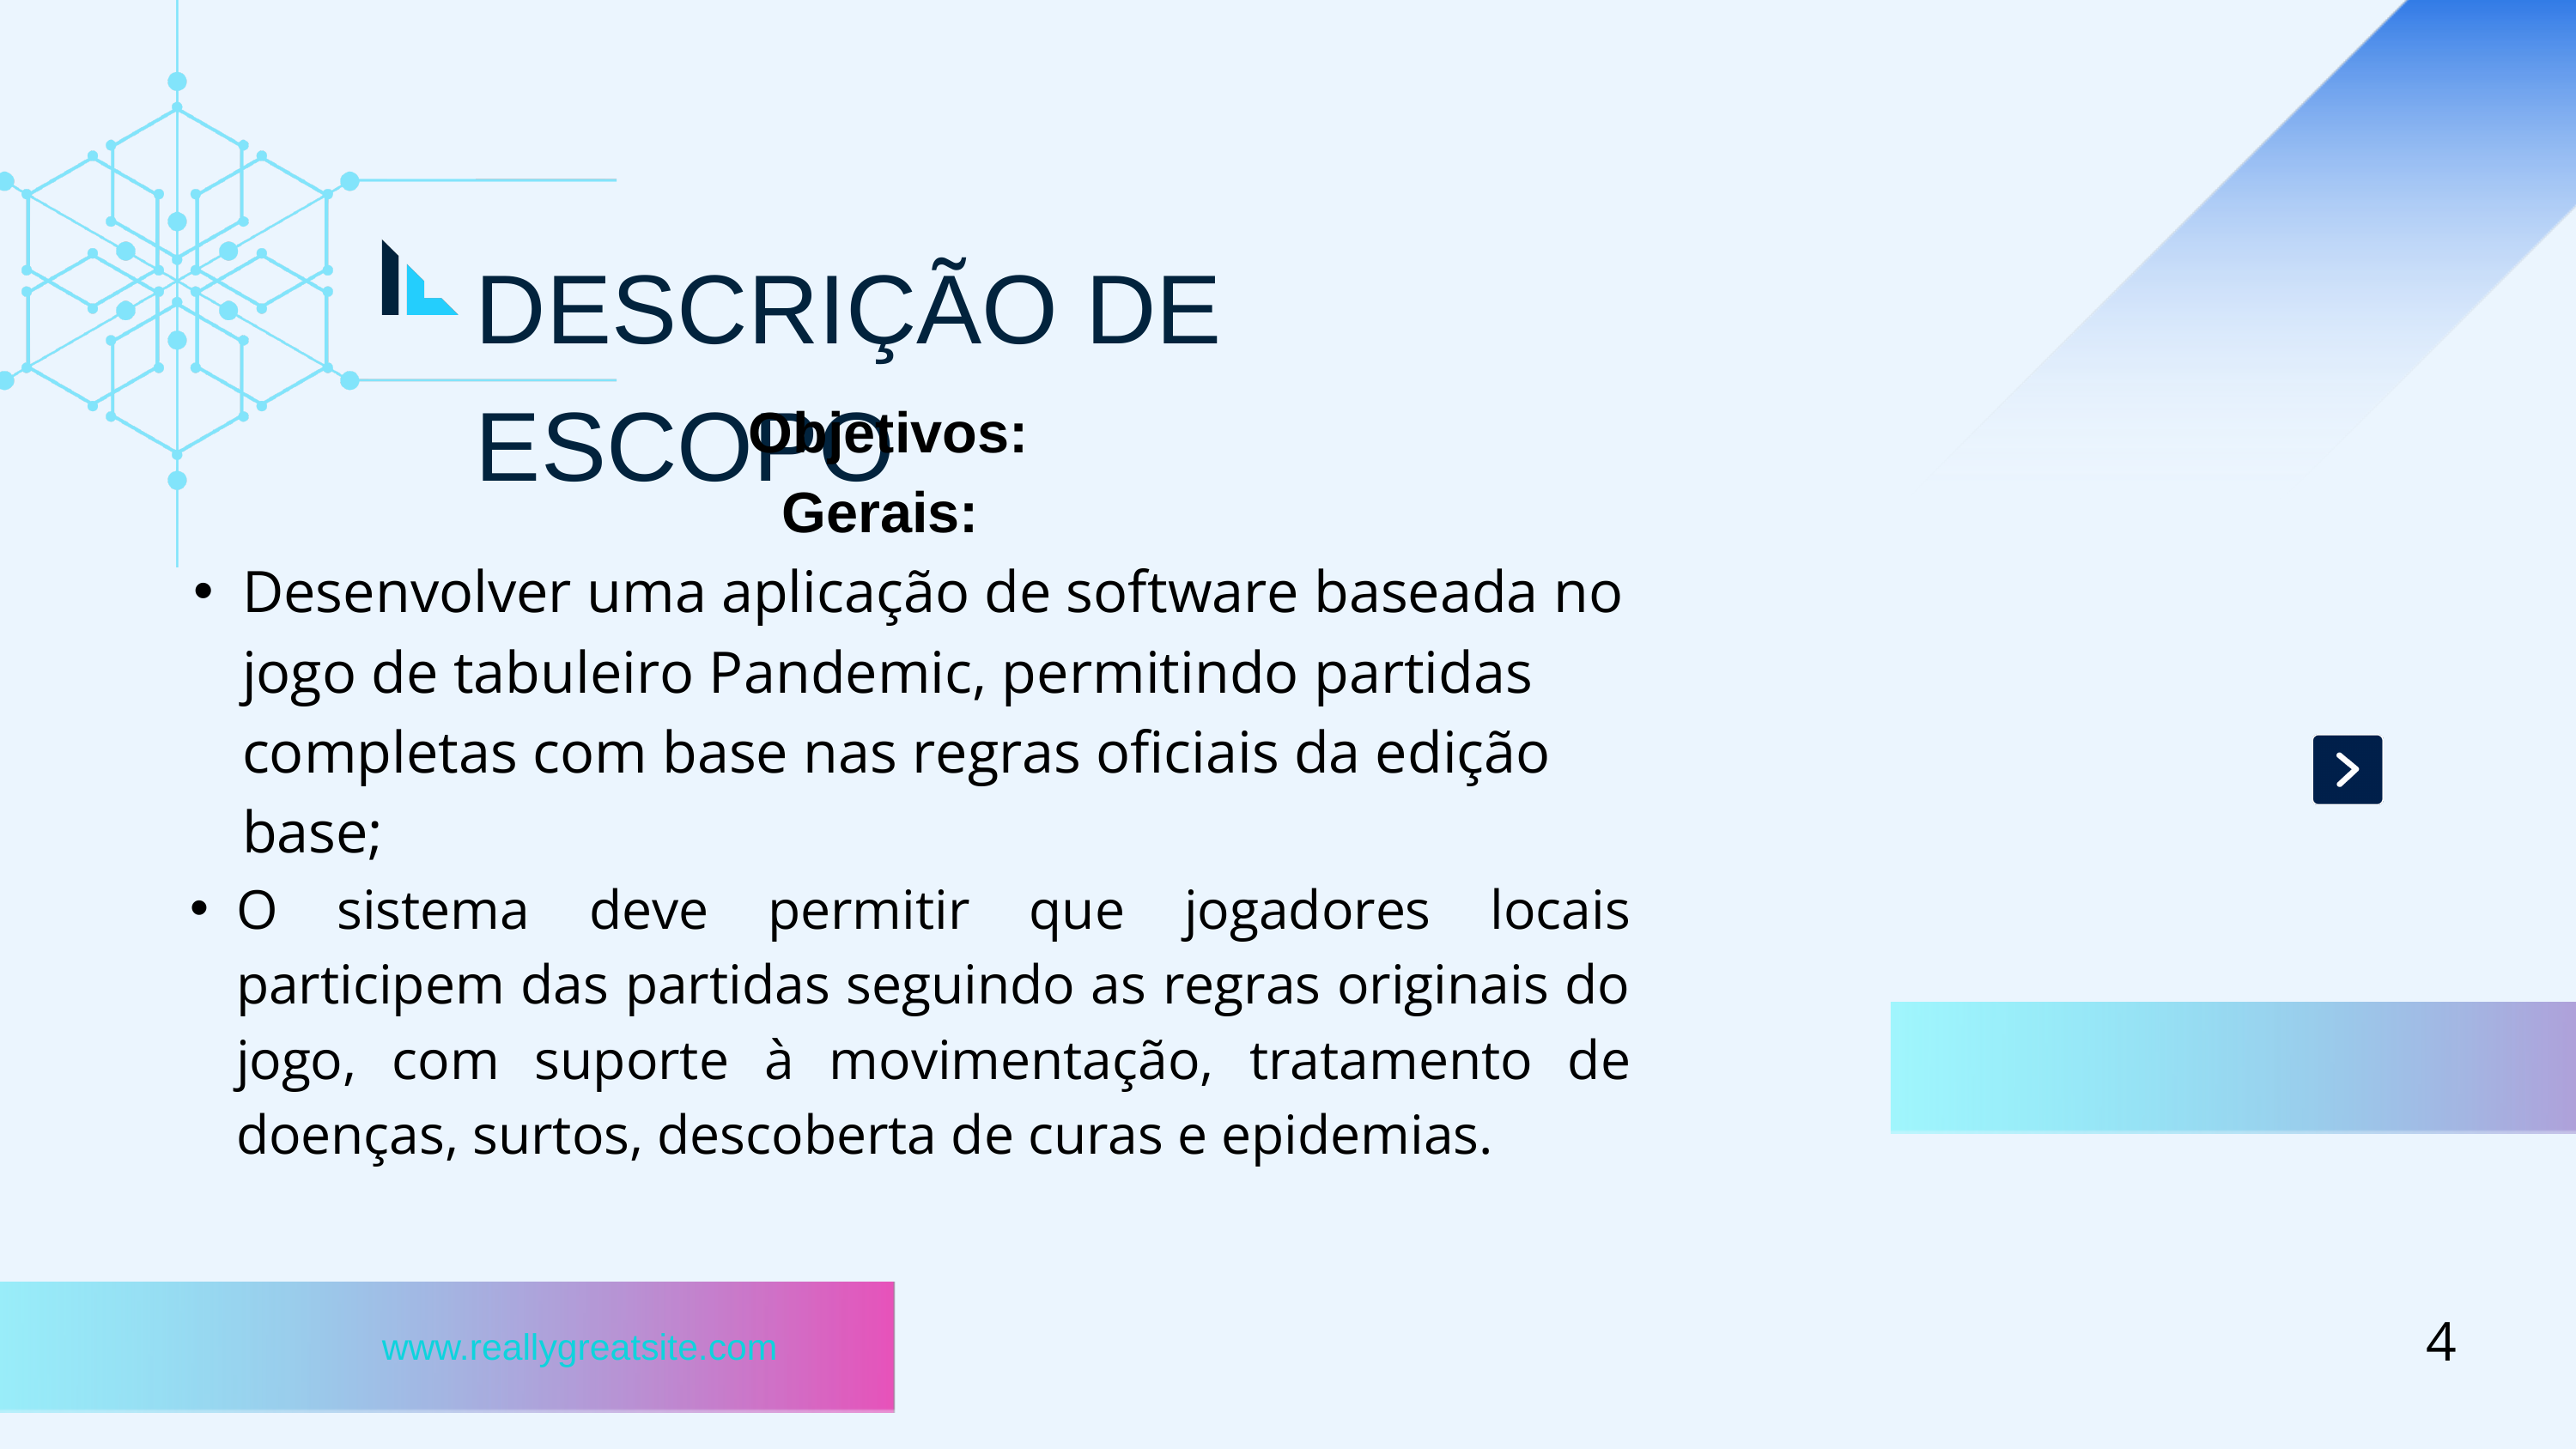

DESCRIÇÃO DE ESCOPO

Objetivos:
Gerais:
Desenvolver uma aplicação de software baseada no jogo de tabuleiro Pandemic, permitindo partidas completas com base nas regras oficiais da edição base;
O sistema deve permitir que jogadores locais participem das partidas seguindo as regras originais do jogo, com suporte à movimentação, tratamento de doenças, surtos, descoberta de curas e epidemias.

4
www.reallygreatsite.com